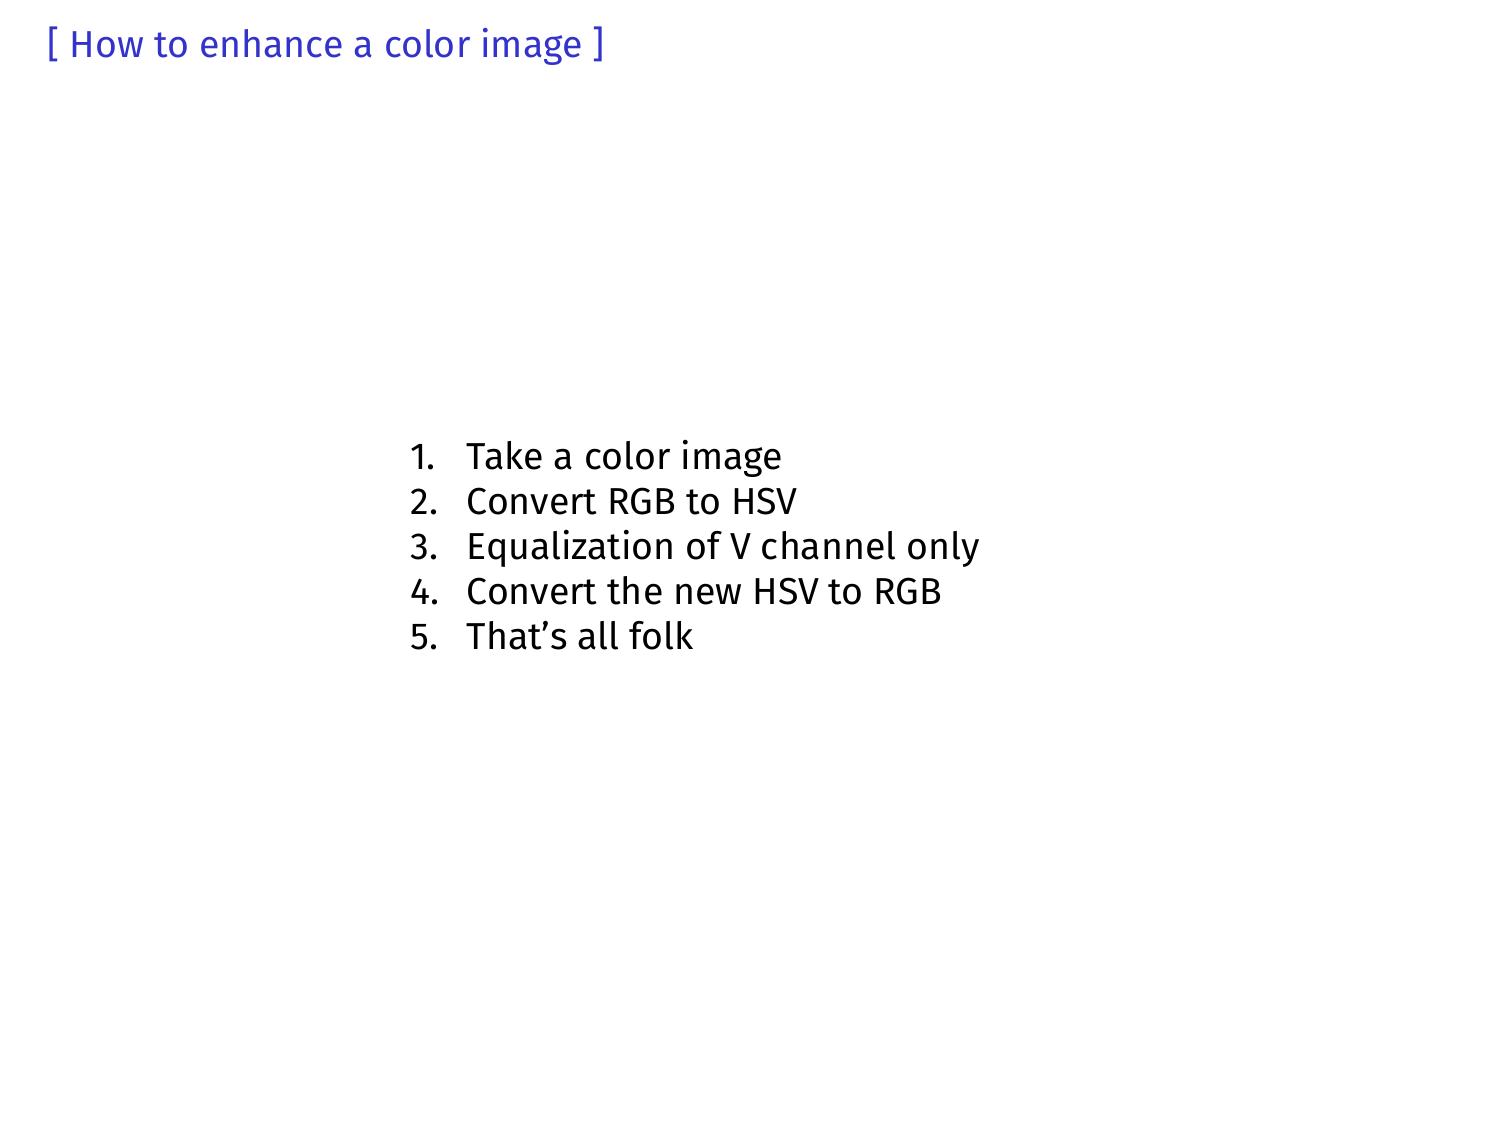

[ How to enhance a color image ]
Take a color image
Convert RGB to HSV
Equalization of V channel only
Convert the new HSV to RGB
That’s all folk